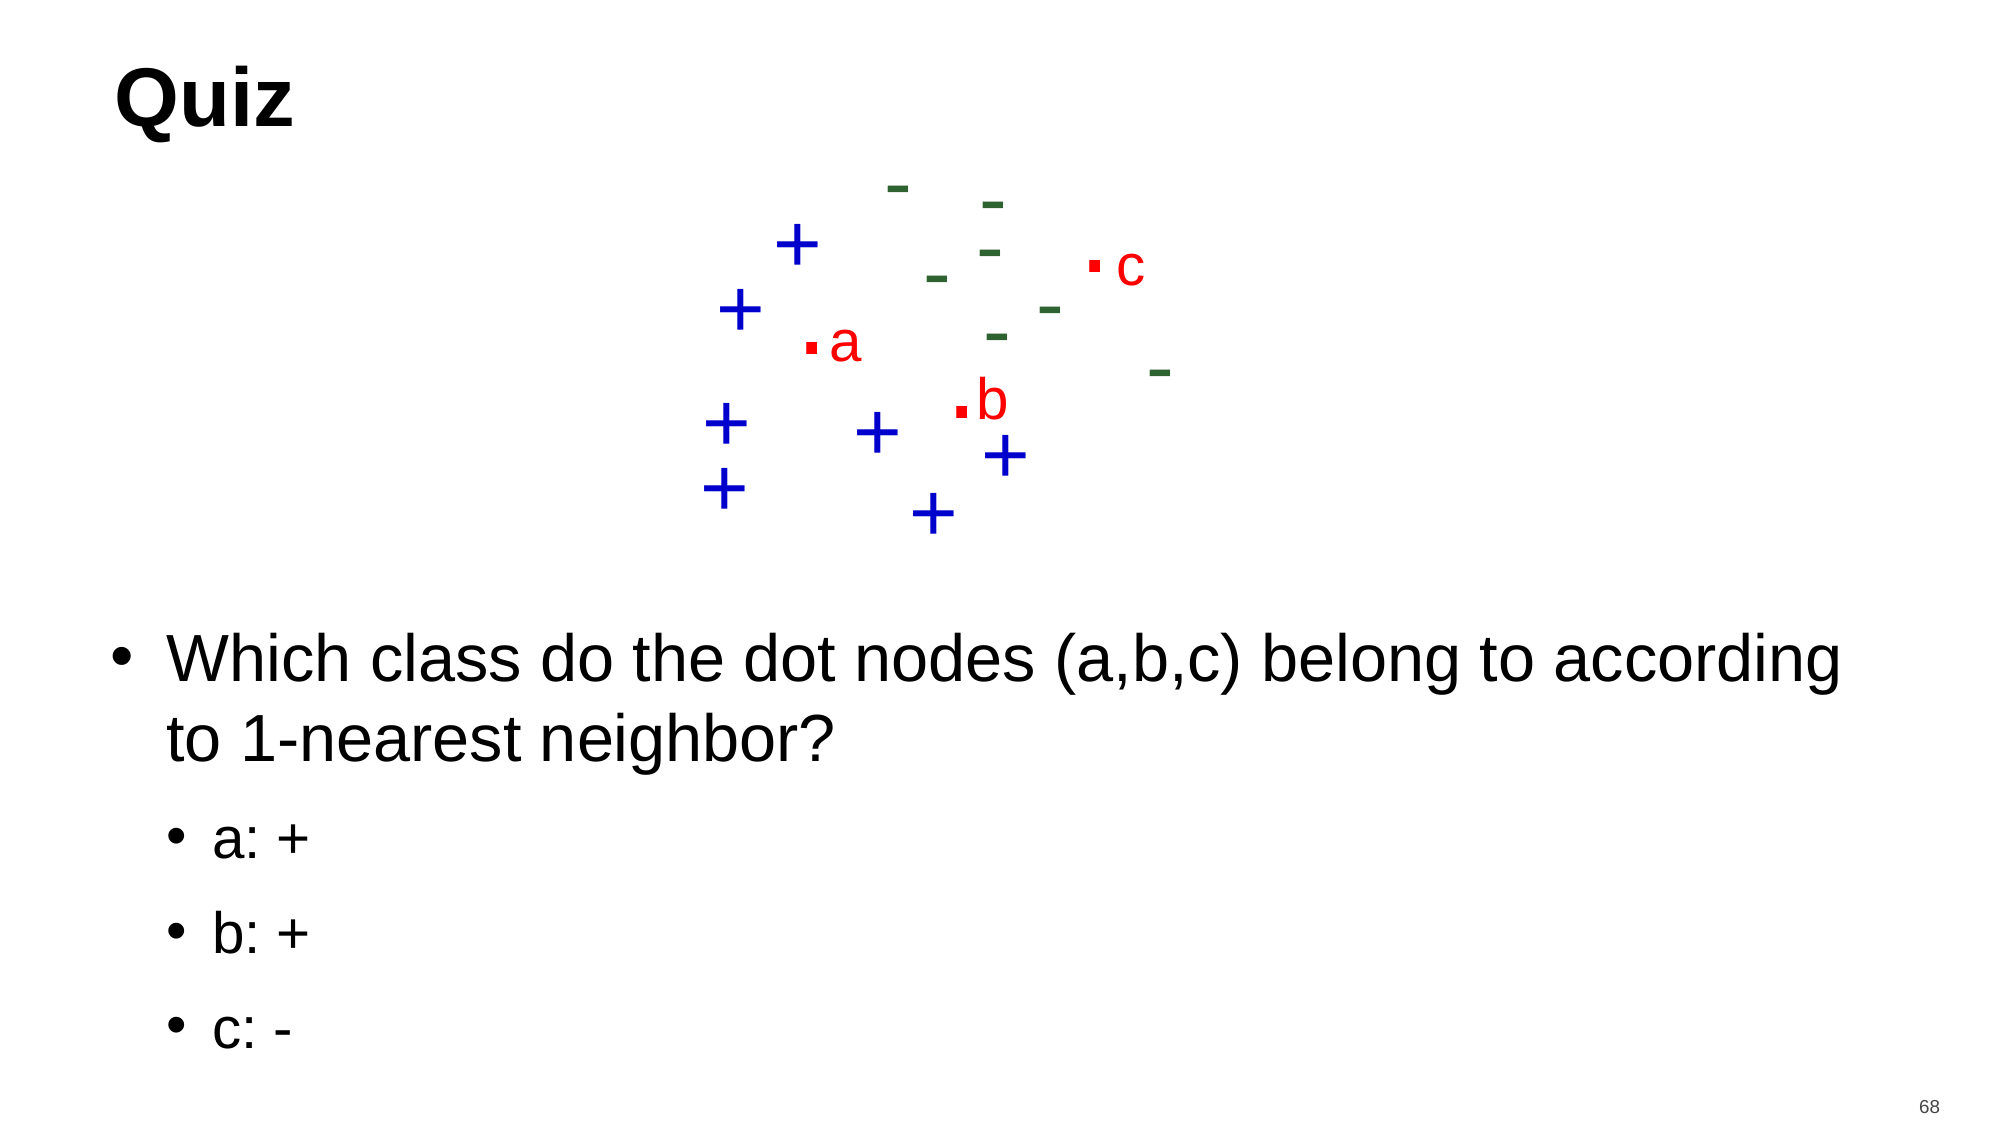

# Quiz
-
-
.
+
-
-
c
.
-
+
-
a
.
-
b
+
+
+
+
+
Which class do the dot nodes (a,b,c) belong to according to 1-nearest neighbor?
a: +
b: +
c: -
68